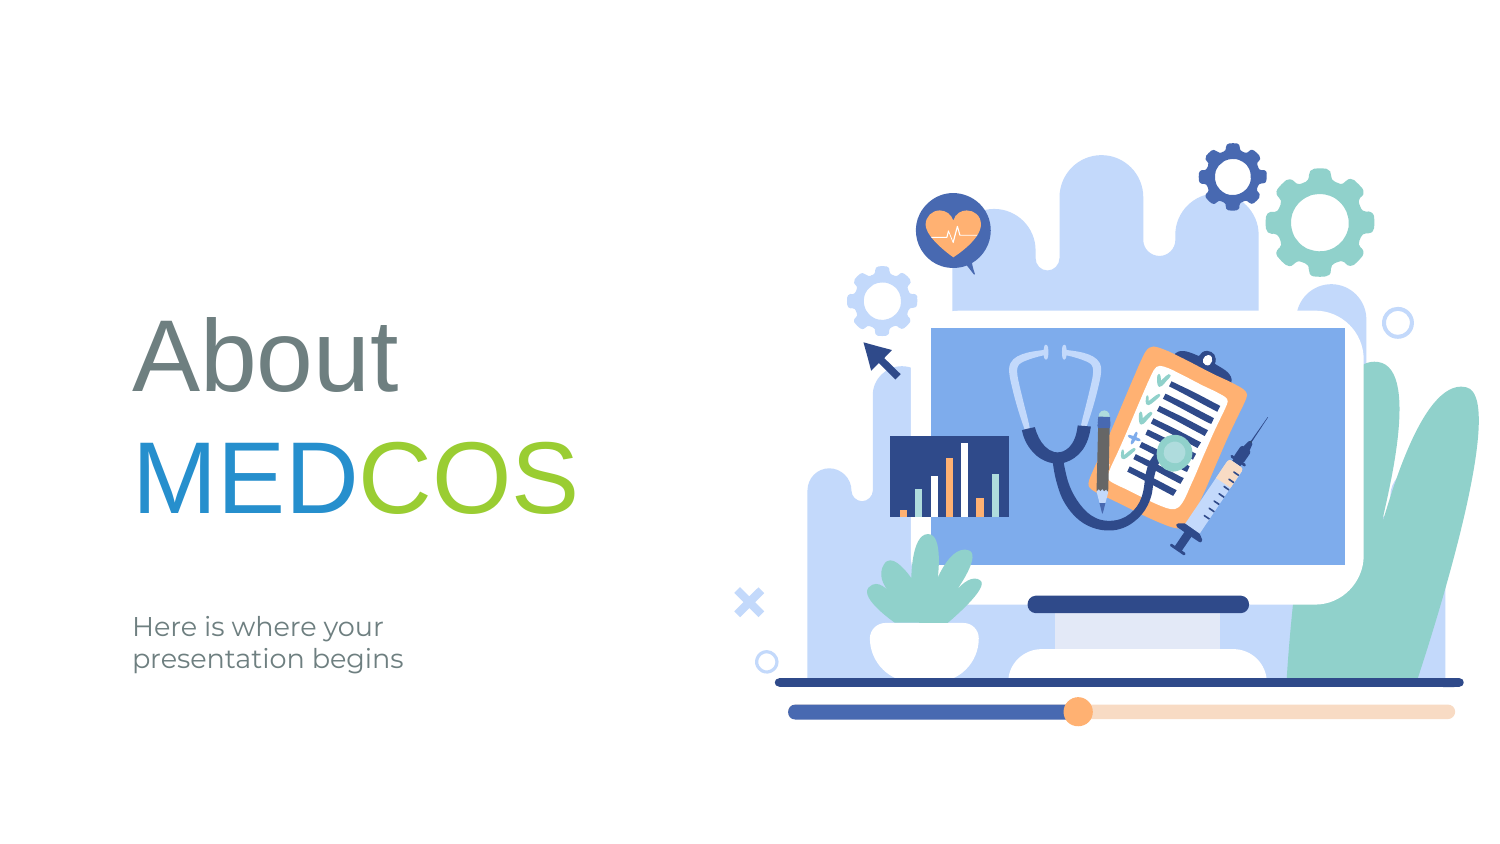

# About MEDCOS

Here is where your presentation begins